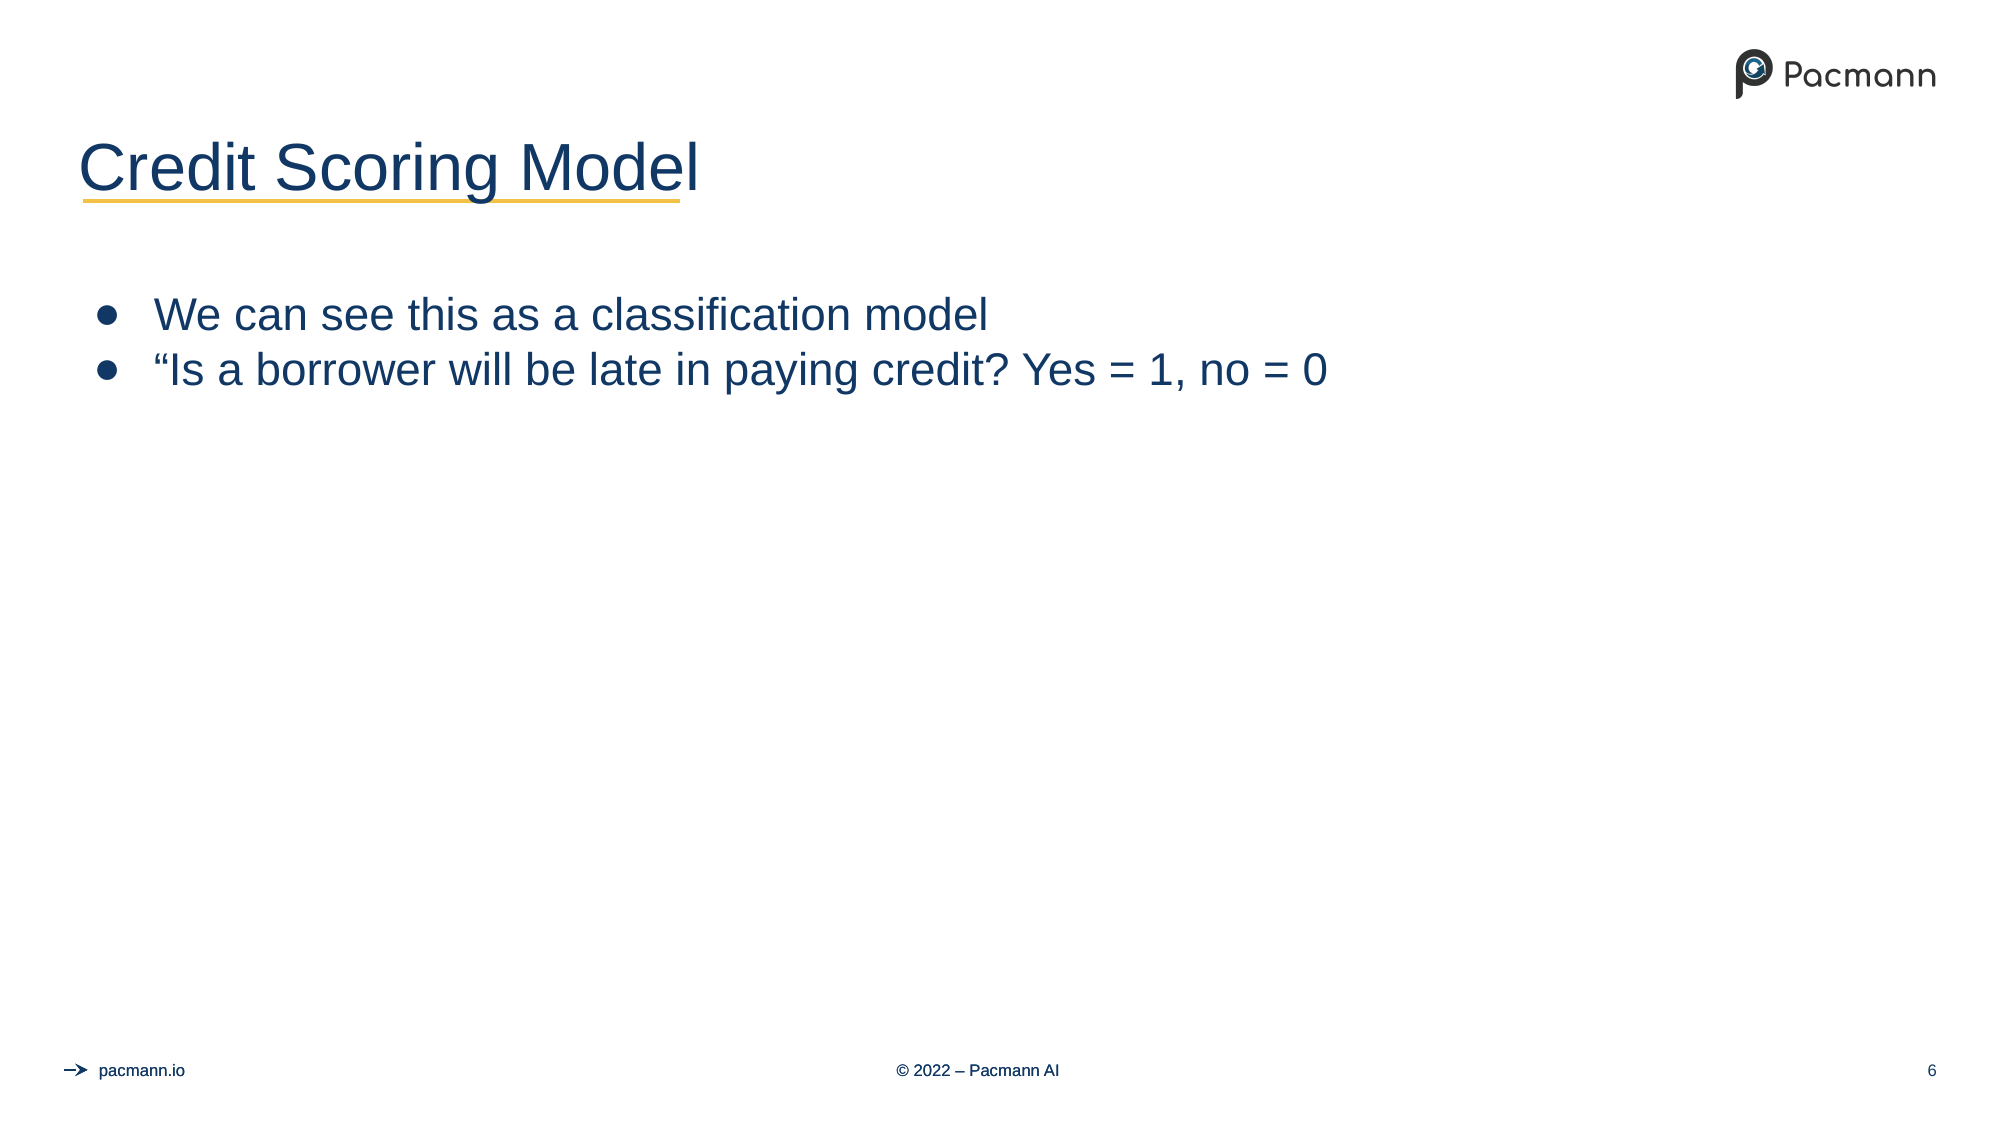

# Credit Scoring Model
We can see this as a classification model
“Is a borrower will be late in paying credit? Yes = 1, no = 0